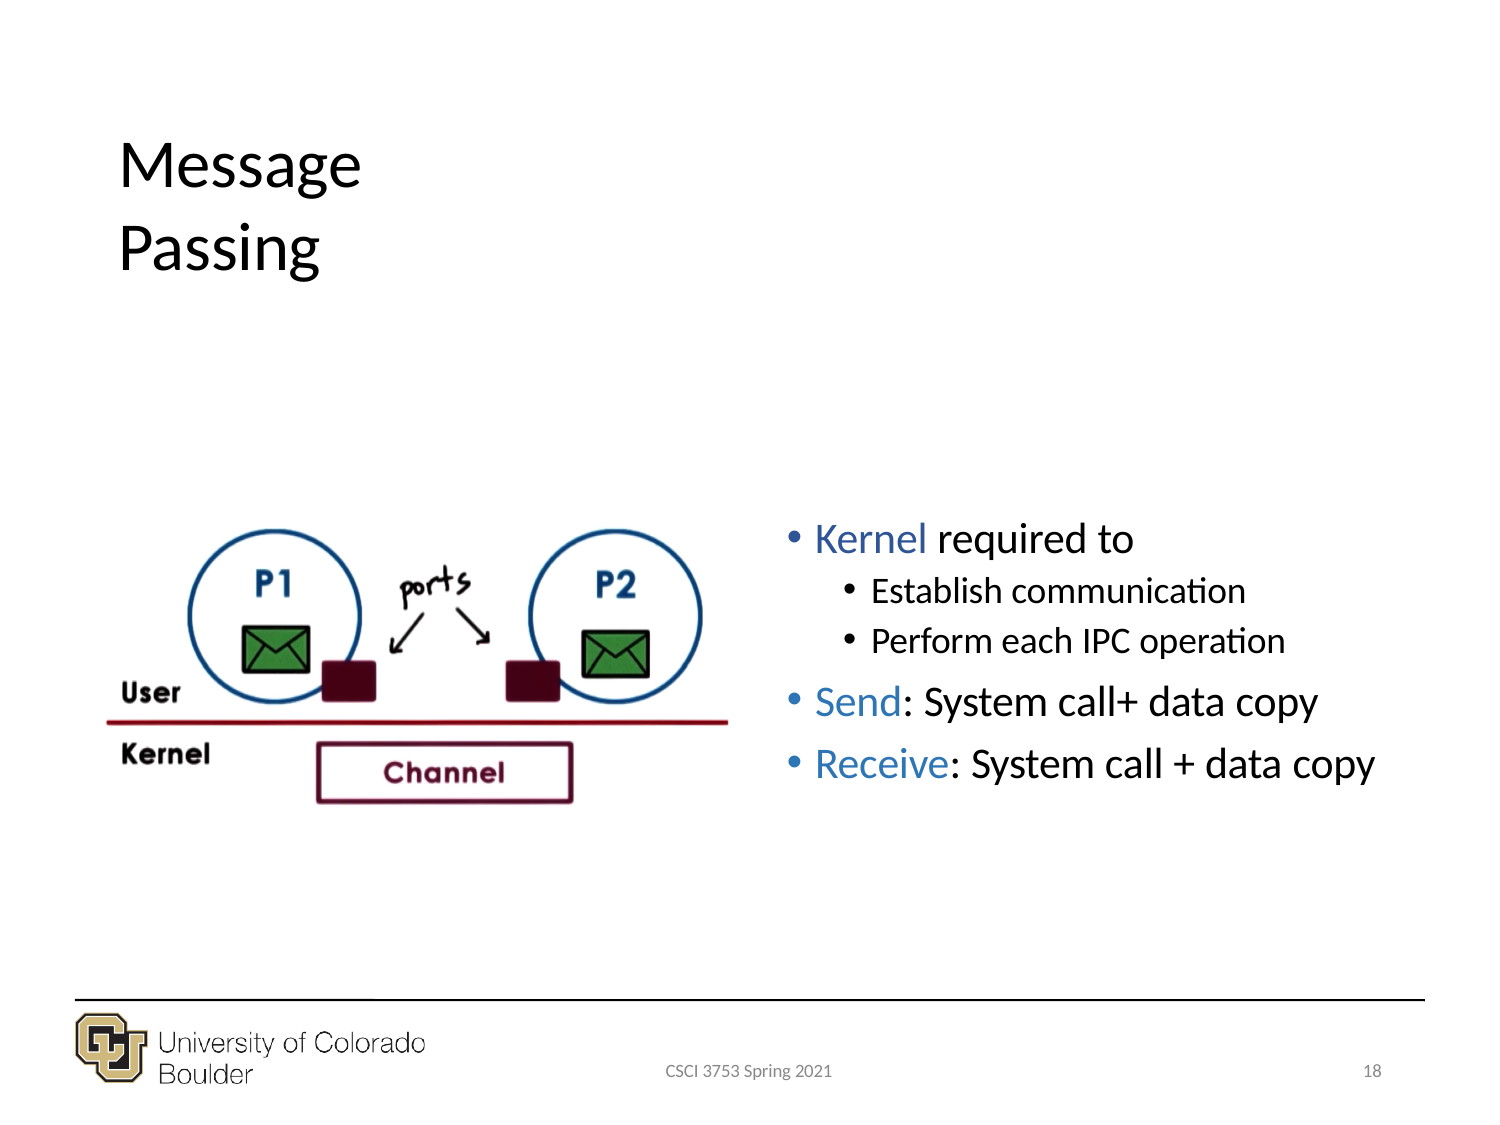

# Message Passing
Kernel required to
Establish communication
Perform each IPC operation
Send: System call+ data copy
Receive: System call + data copy

CSCI 3753 Spring 2021
18